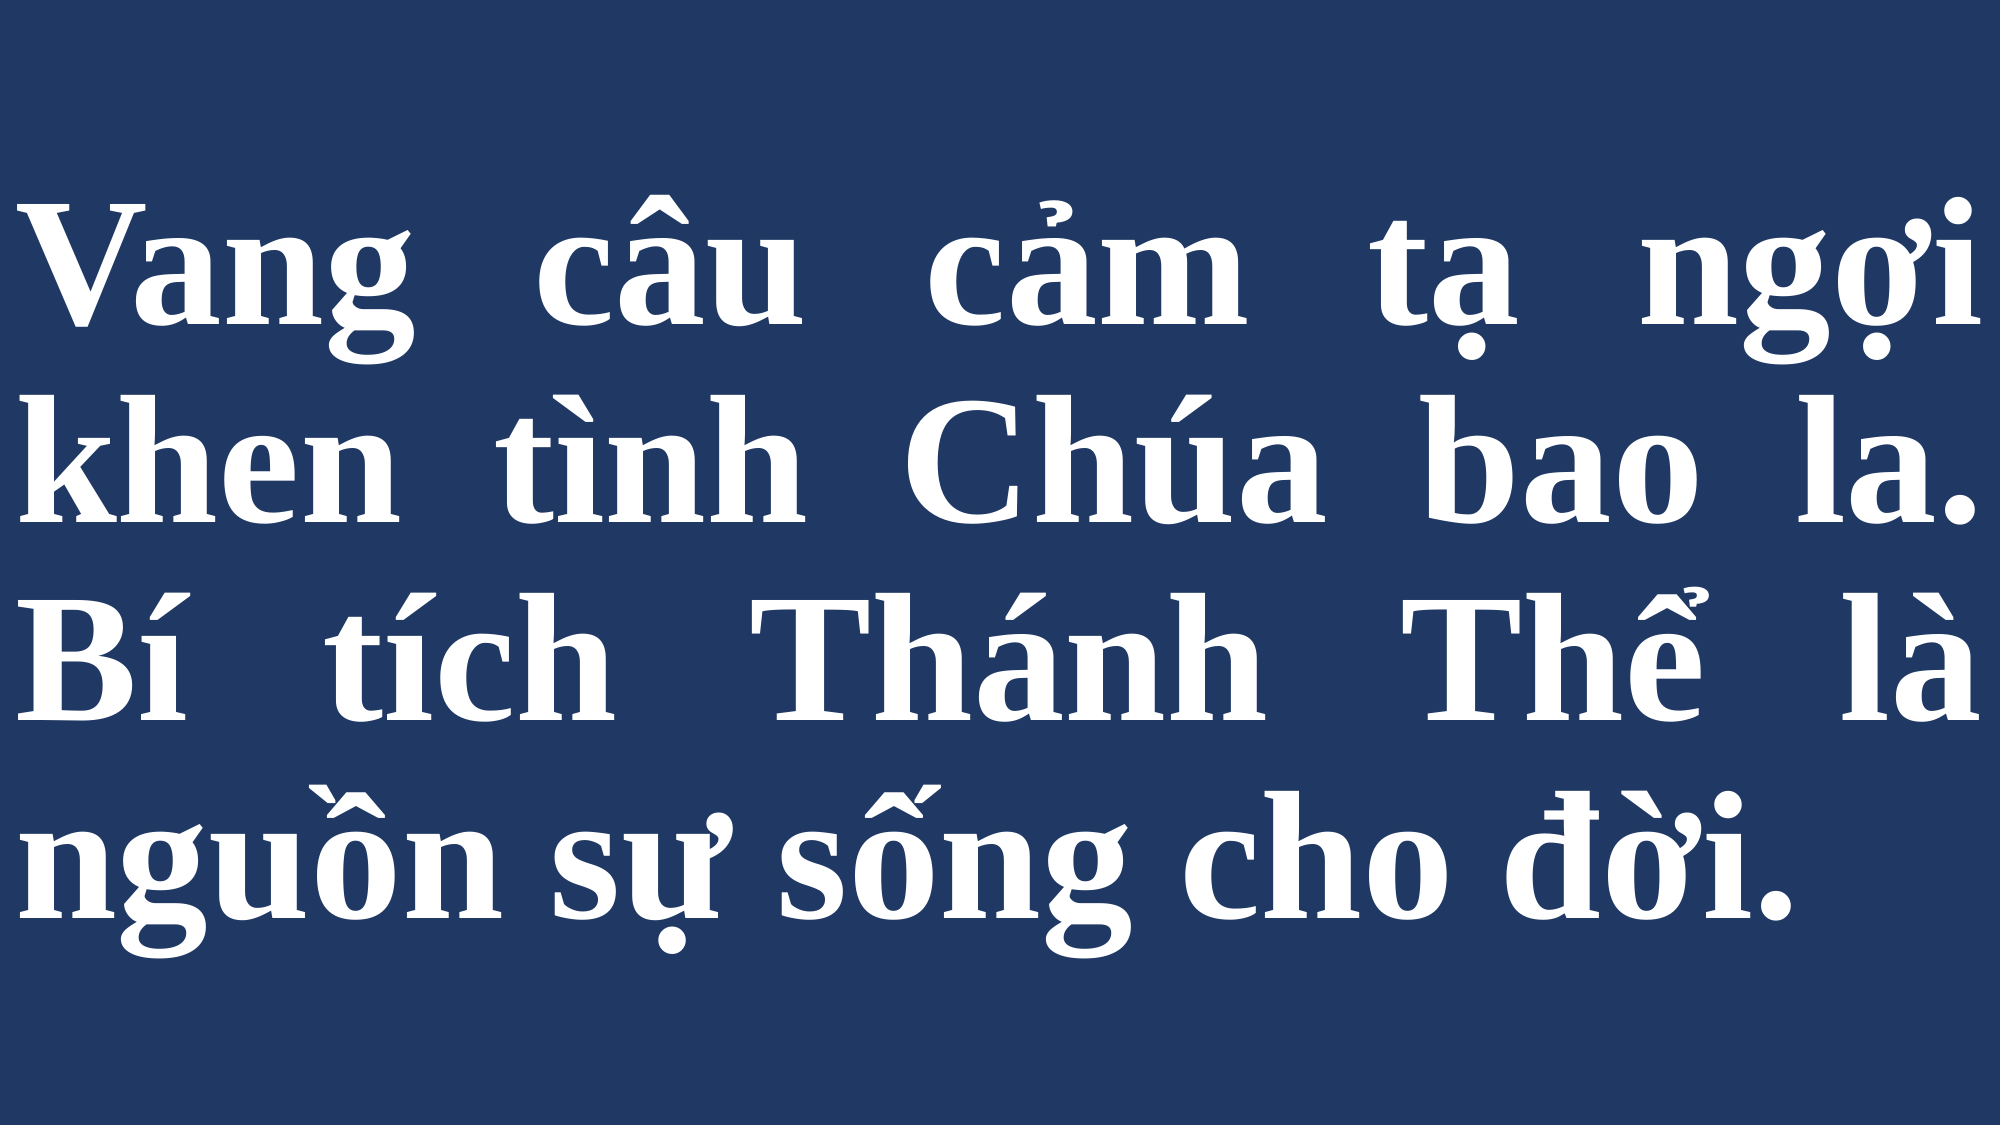

# Vang câu cảm tạ ngợi khen tình Chúa bao la. Bí tích Thánh Thể là nguồn sự sống cho đời.